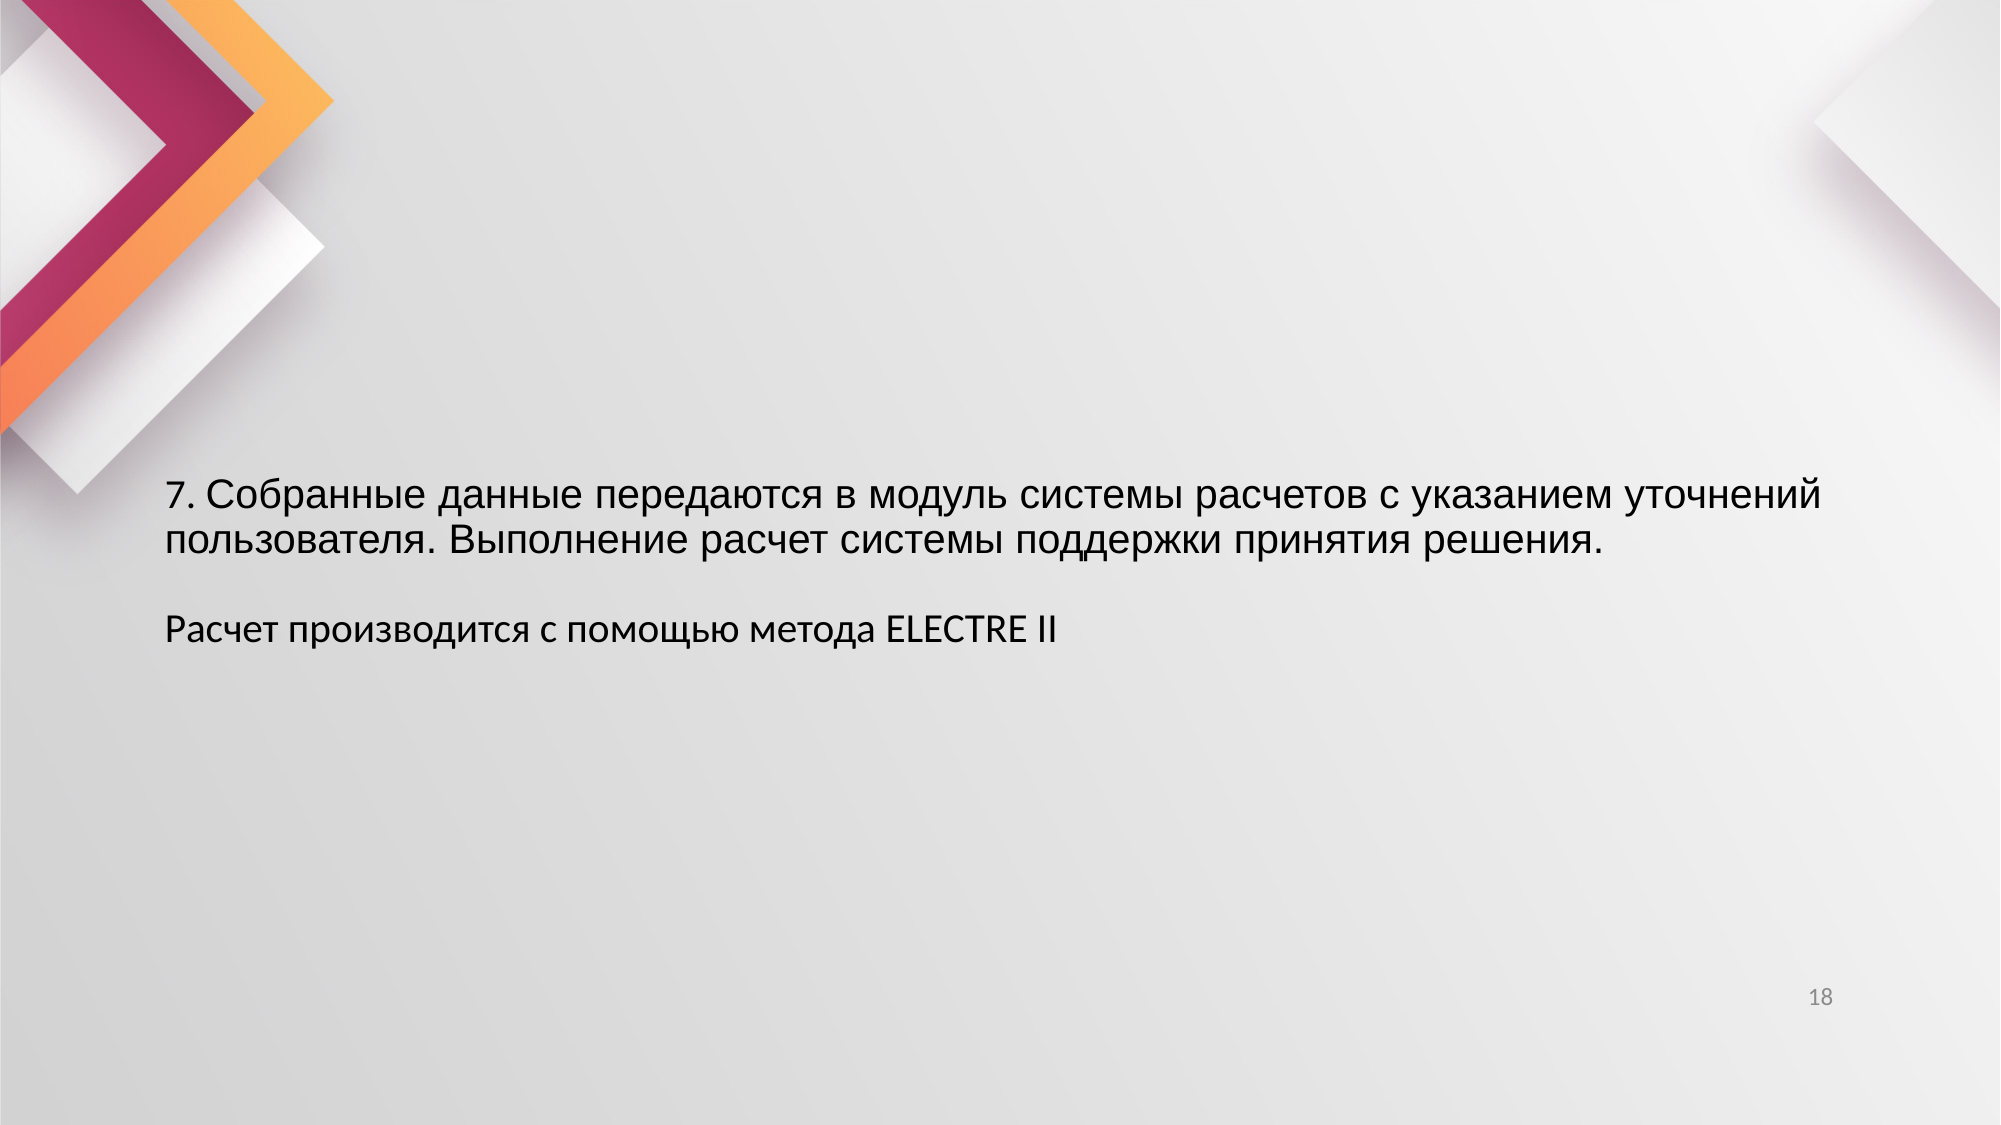

# 7. Собранные данные передаются в модуль системы расчетов с указанием уточнений пользователя. Выполнение расчет системы поддержки принятия решения. Расчет производится с помощью метода ELECTRE II
18